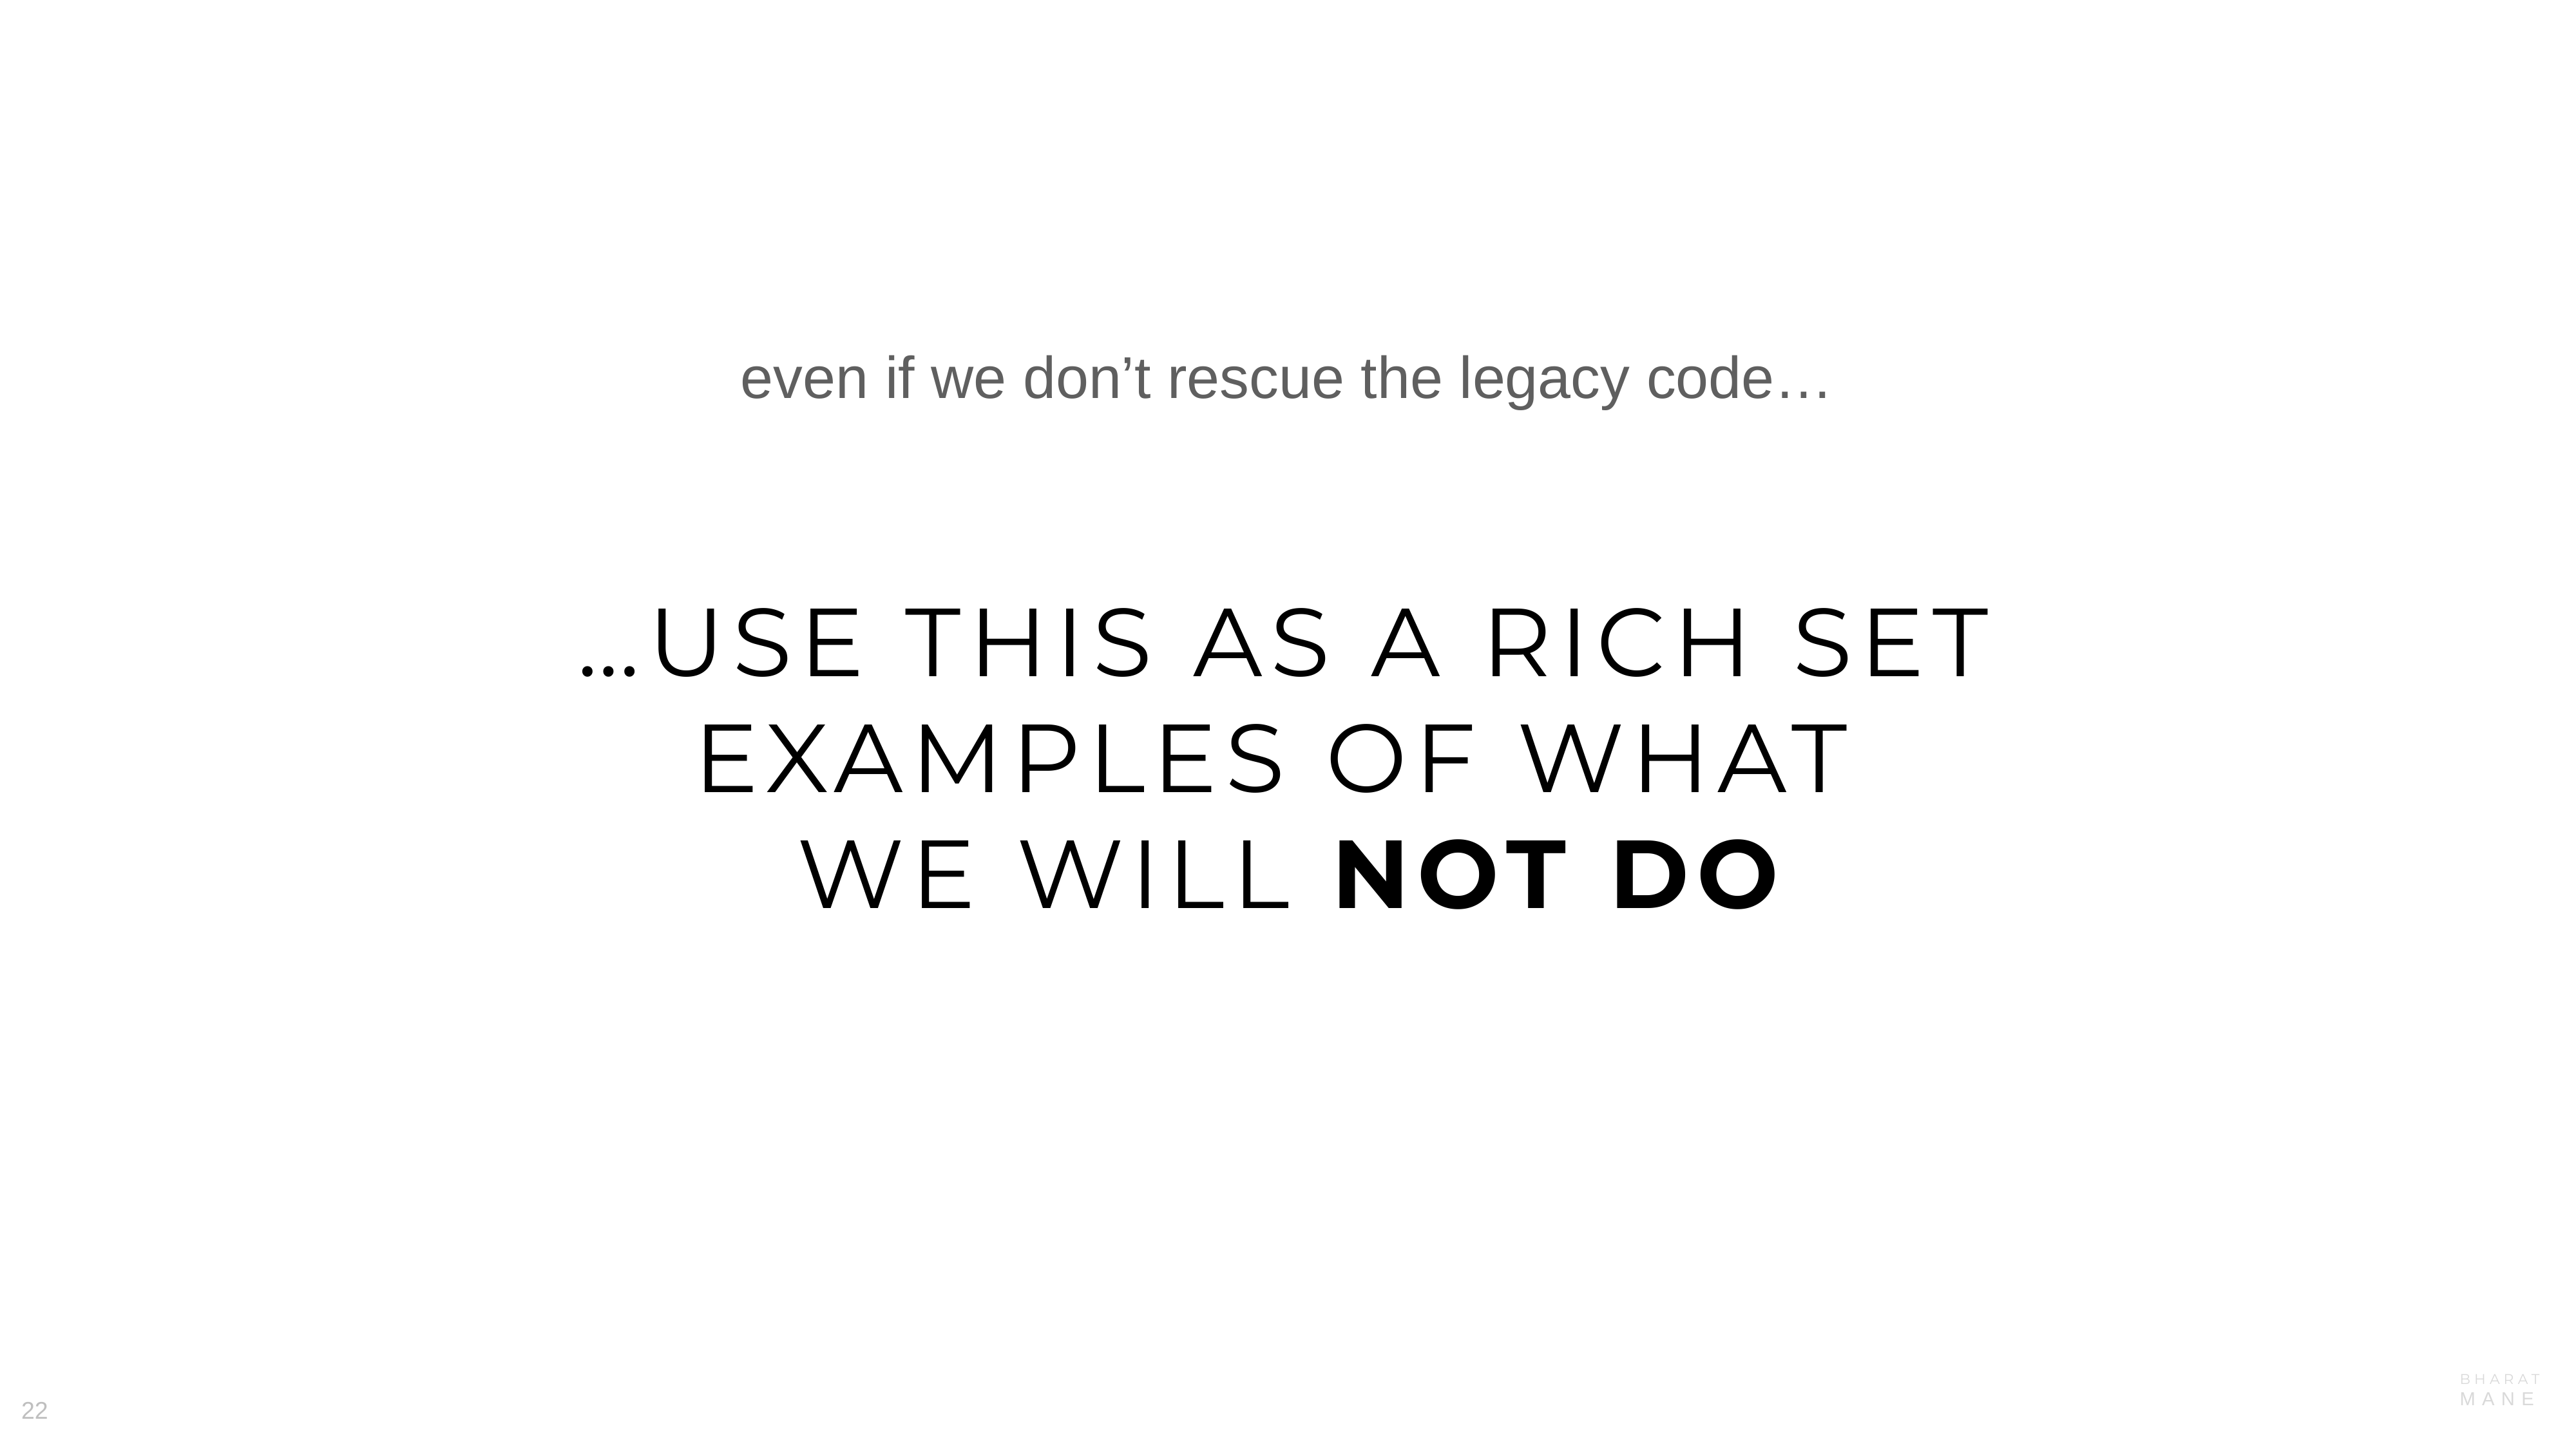

even if we don’t rescue the legacy code…
…use this as a rich set examples of what
we will not do